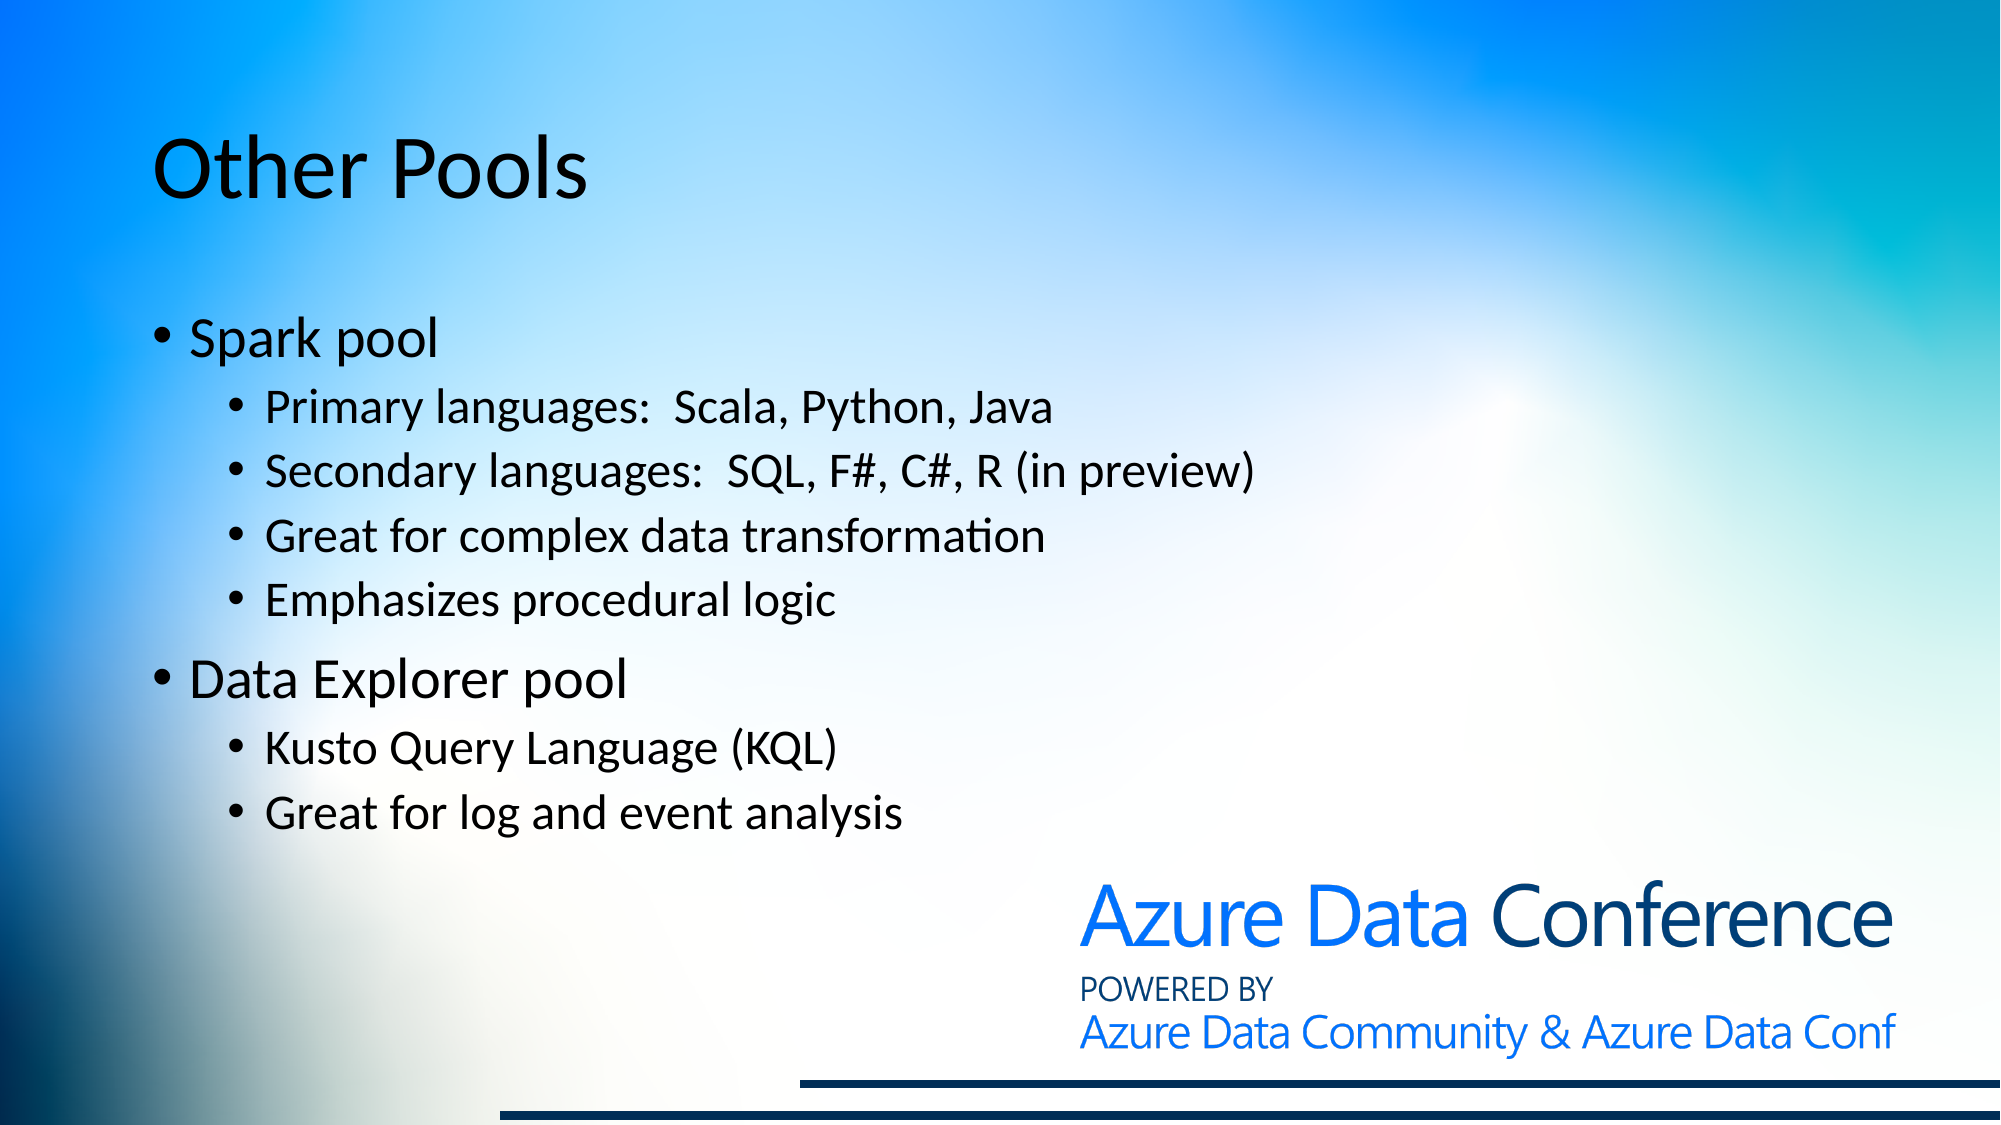

# Other Pools
Spark pool
Primary languages:  Scala, Python, Java
Secondary languages:  SQL, F#, C#, R (in preview)
Great for complex data transformation
Emphasizes procedural logic
Data Explorer pool
Kusto Query Language (KQL)
Great for log and event analysis